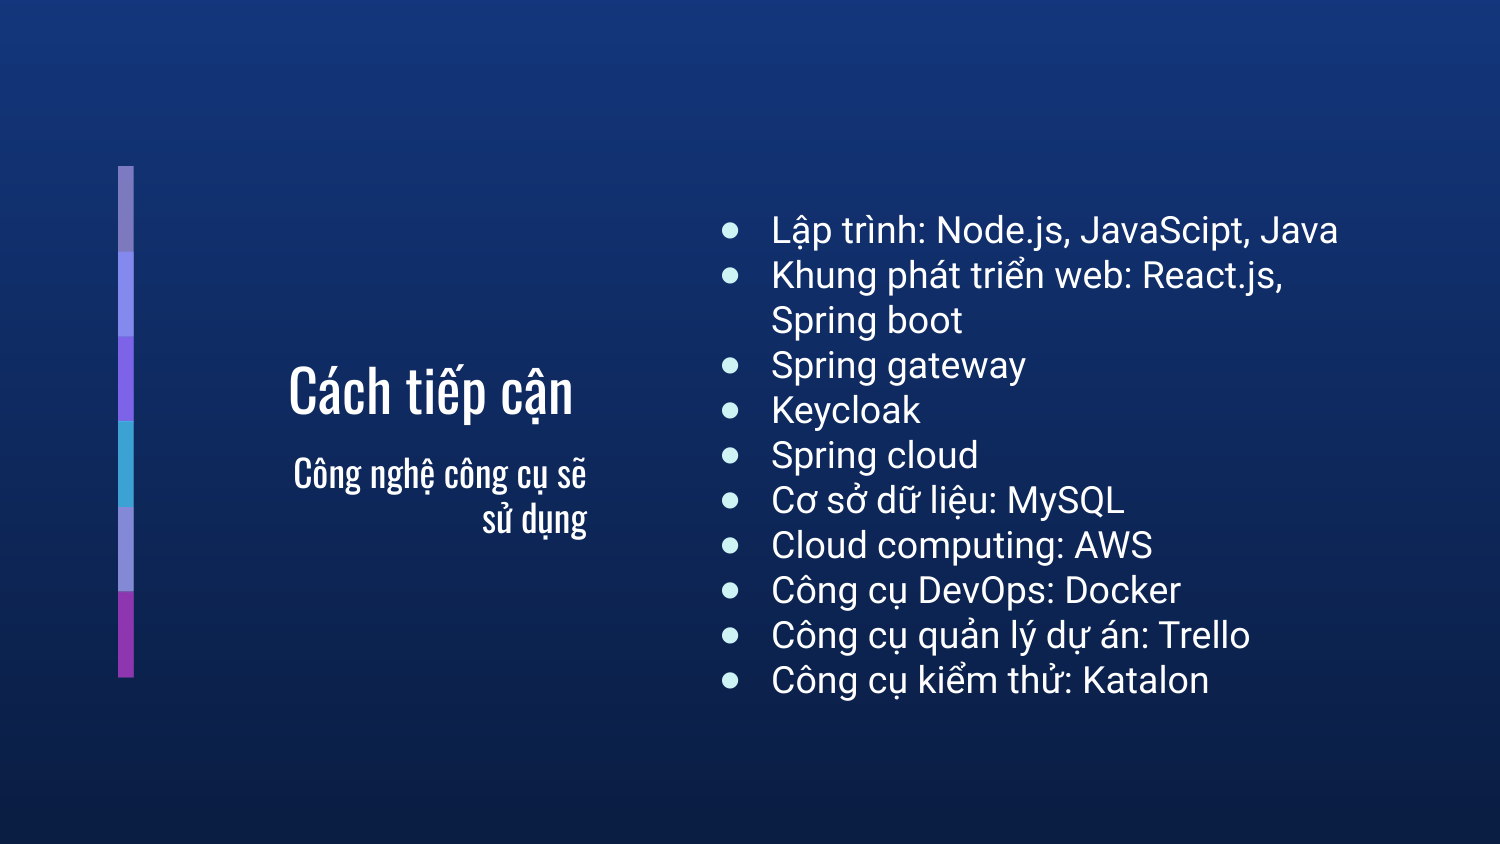

Lập trình: Node.js, JavaScipt, Java
Khung phát triển web: React.js, Spring boot
Spring gateway
Keycloak
Spring cloud
Cơ sở dữ liệu: MySQL
Cloud computing: AWS
Công cụ DevOps: Docker
Công cụ quản lý dự án: Trello
Công cụ kiểm thử: Katalon
# Cách tiếp cận
Công nghệ công cụ sẽ sử dụng